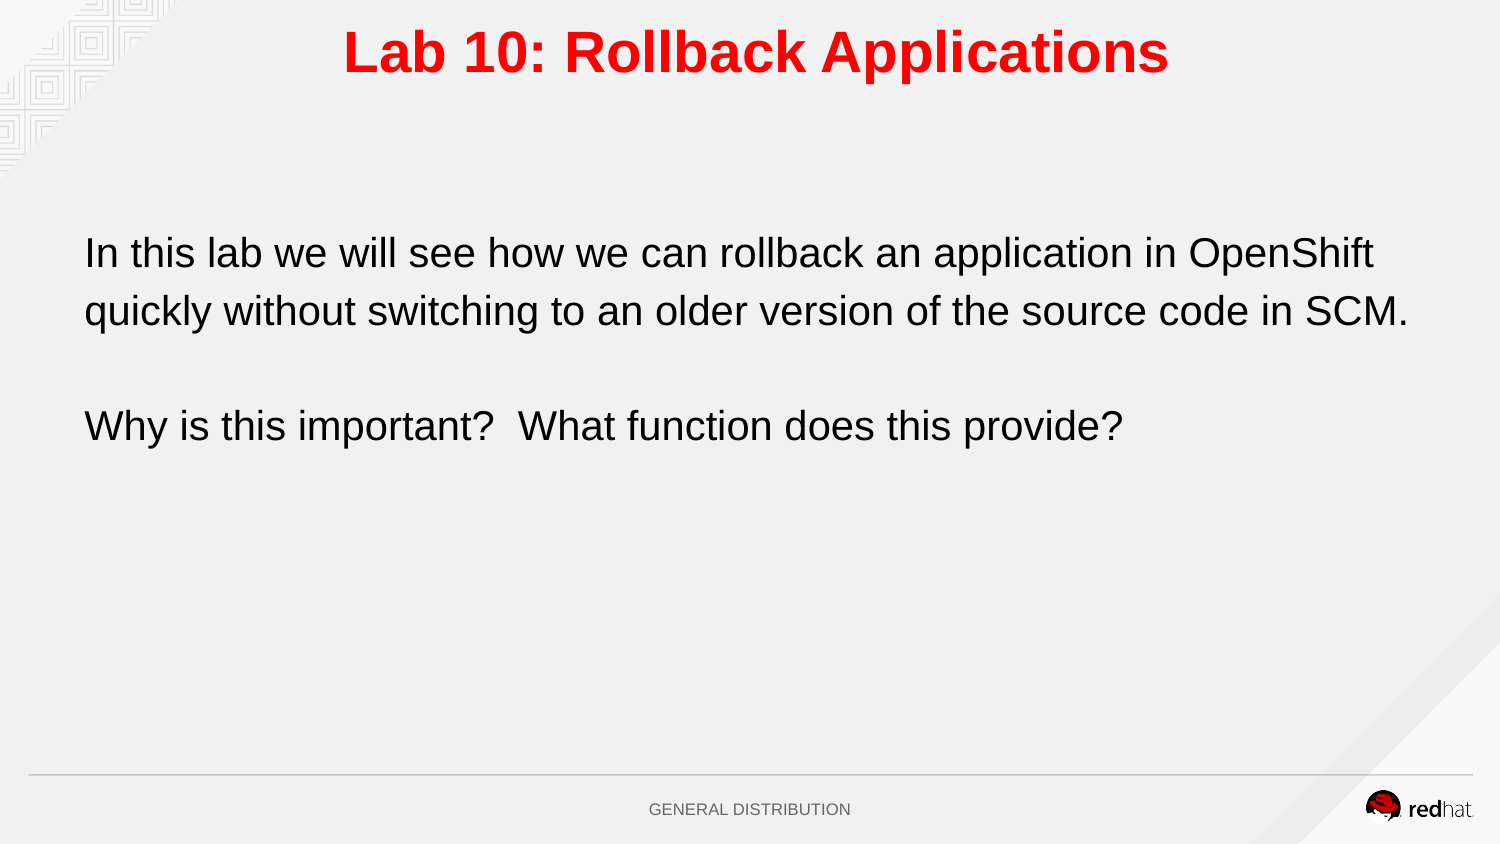

# Lab 10: Rollback Applications
In this lab we will see how we can rollback an application in OpenShift quickly without switching to an older version of the source code in SCM.

Why is this important?  What function does this provide?